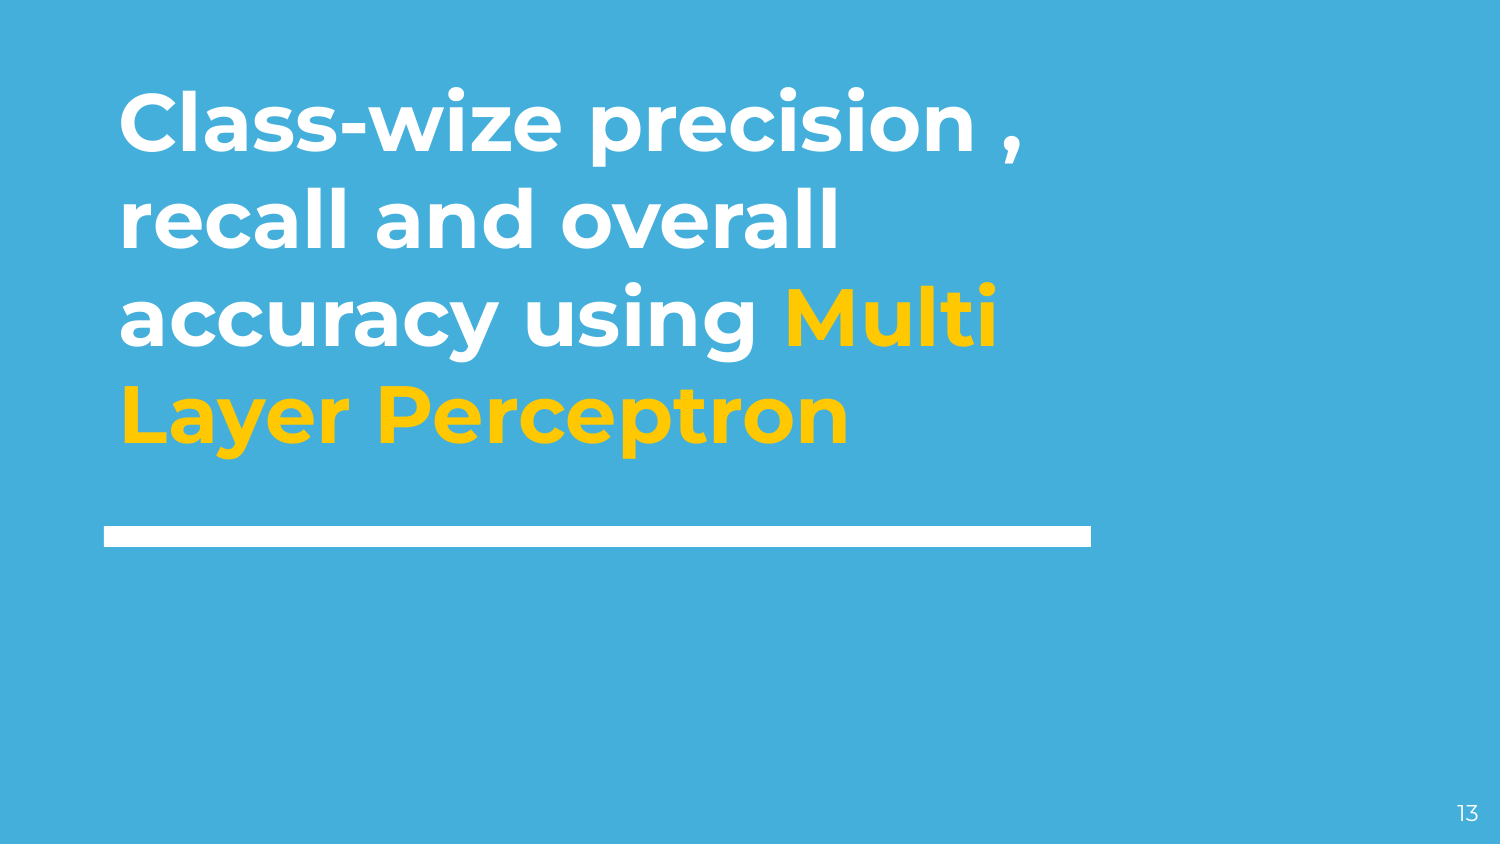

# Class-wize precision , recall and overall accuracy using Multi Layer Perceptron

13